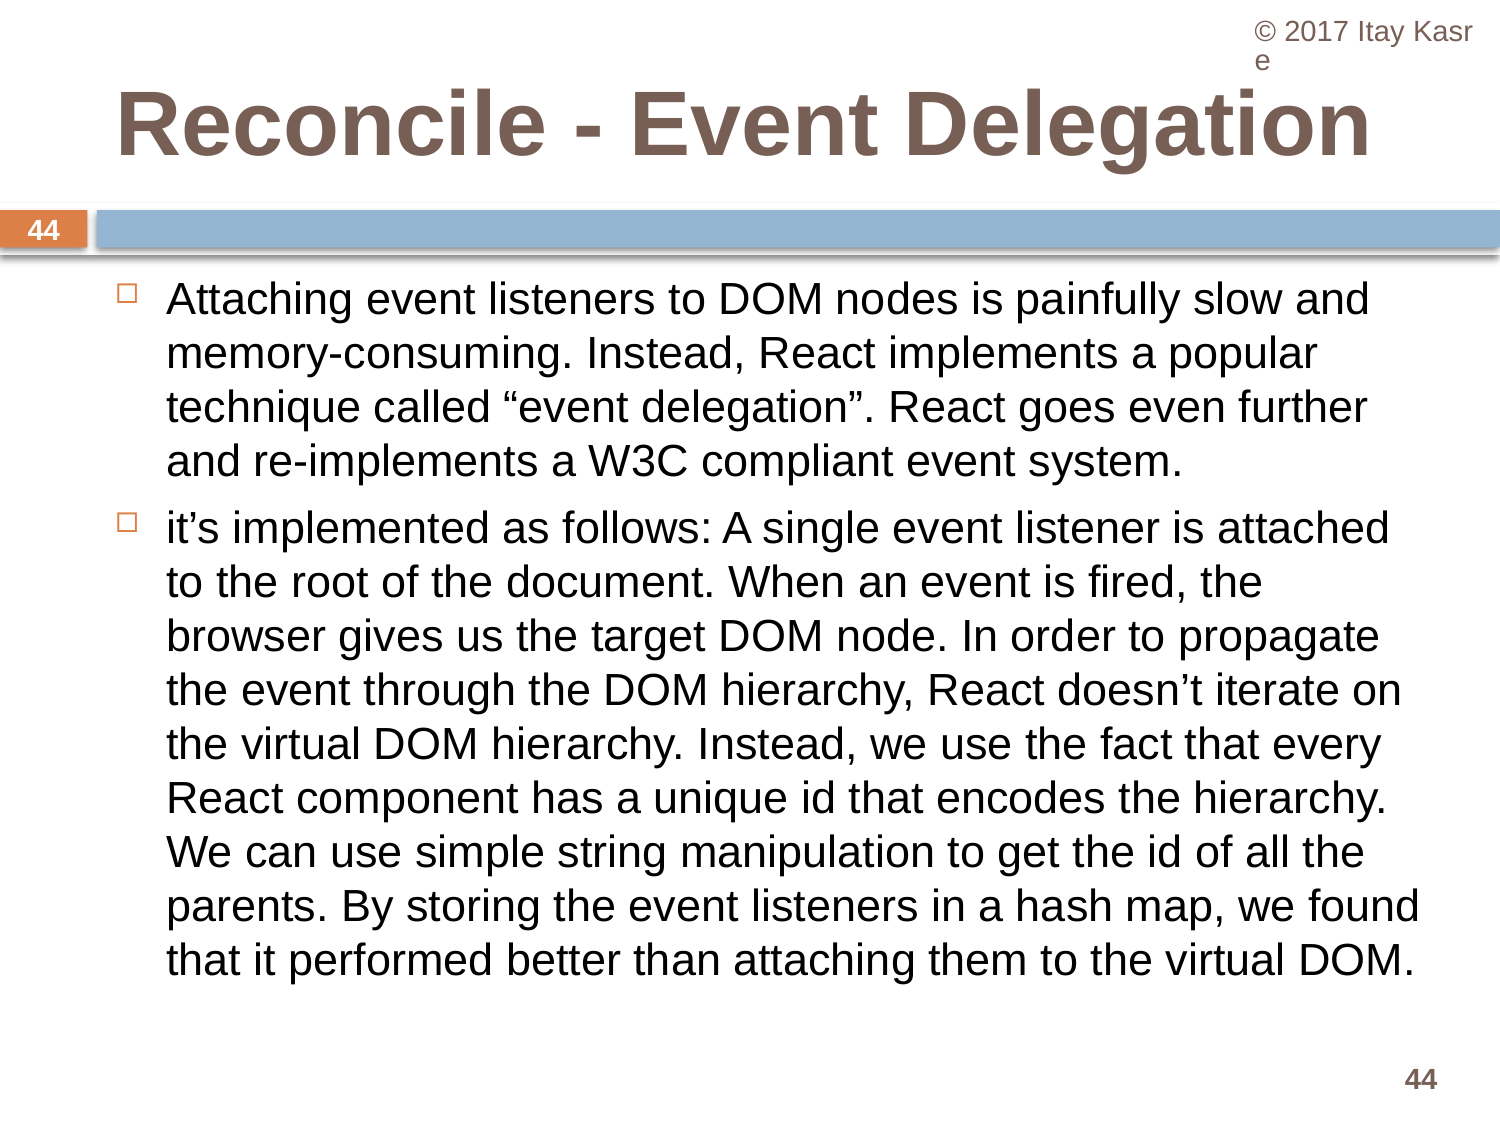

© 2017 Itay Kasre
# Reconcile - Event Delegation
44
Attaching event listeners to DOM nodes is painfully slow and memory-consuming. Instead, React implements a popular technique called “event delegation”. React goes even further and re-implements a W3C compliant event system.
it’s implemented as follows: A single event listener is attached to the root of the document. When an event is fired, the browser gives us the target DOM node. In order to propagate the event through the DOM hierarchy, React doesn’t iterate on the virtual DOM hierarchy. Instead, we use the fact that every React component has a unique id that encodes the hierarchy. We can use simple string manipulation to get the id of all the parents. By storing the event listeners in a hash map, we found that it performed better than attaching them to the virtual DOM.